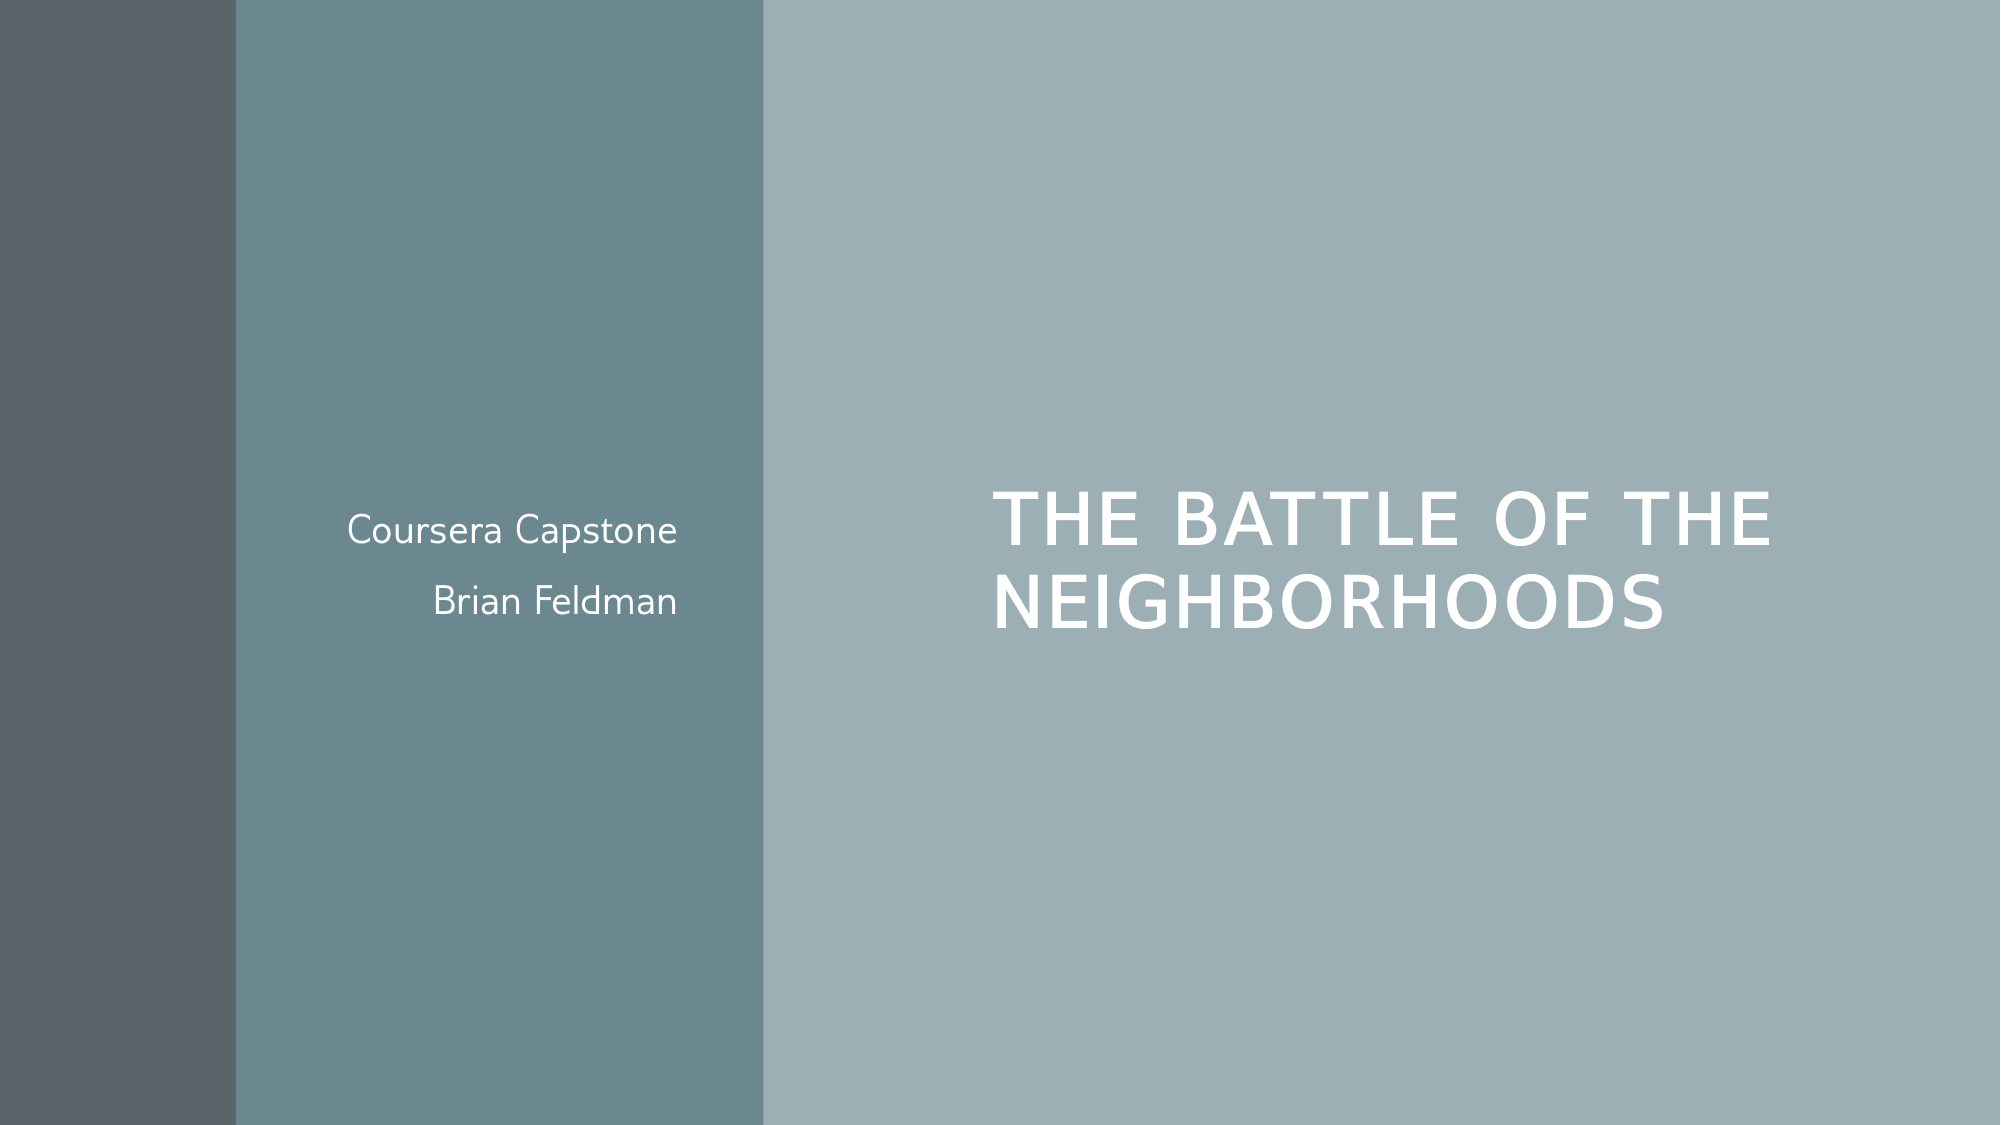

# The Battle of the Neighborhoods
Coursera Capstone
Brian Feldman